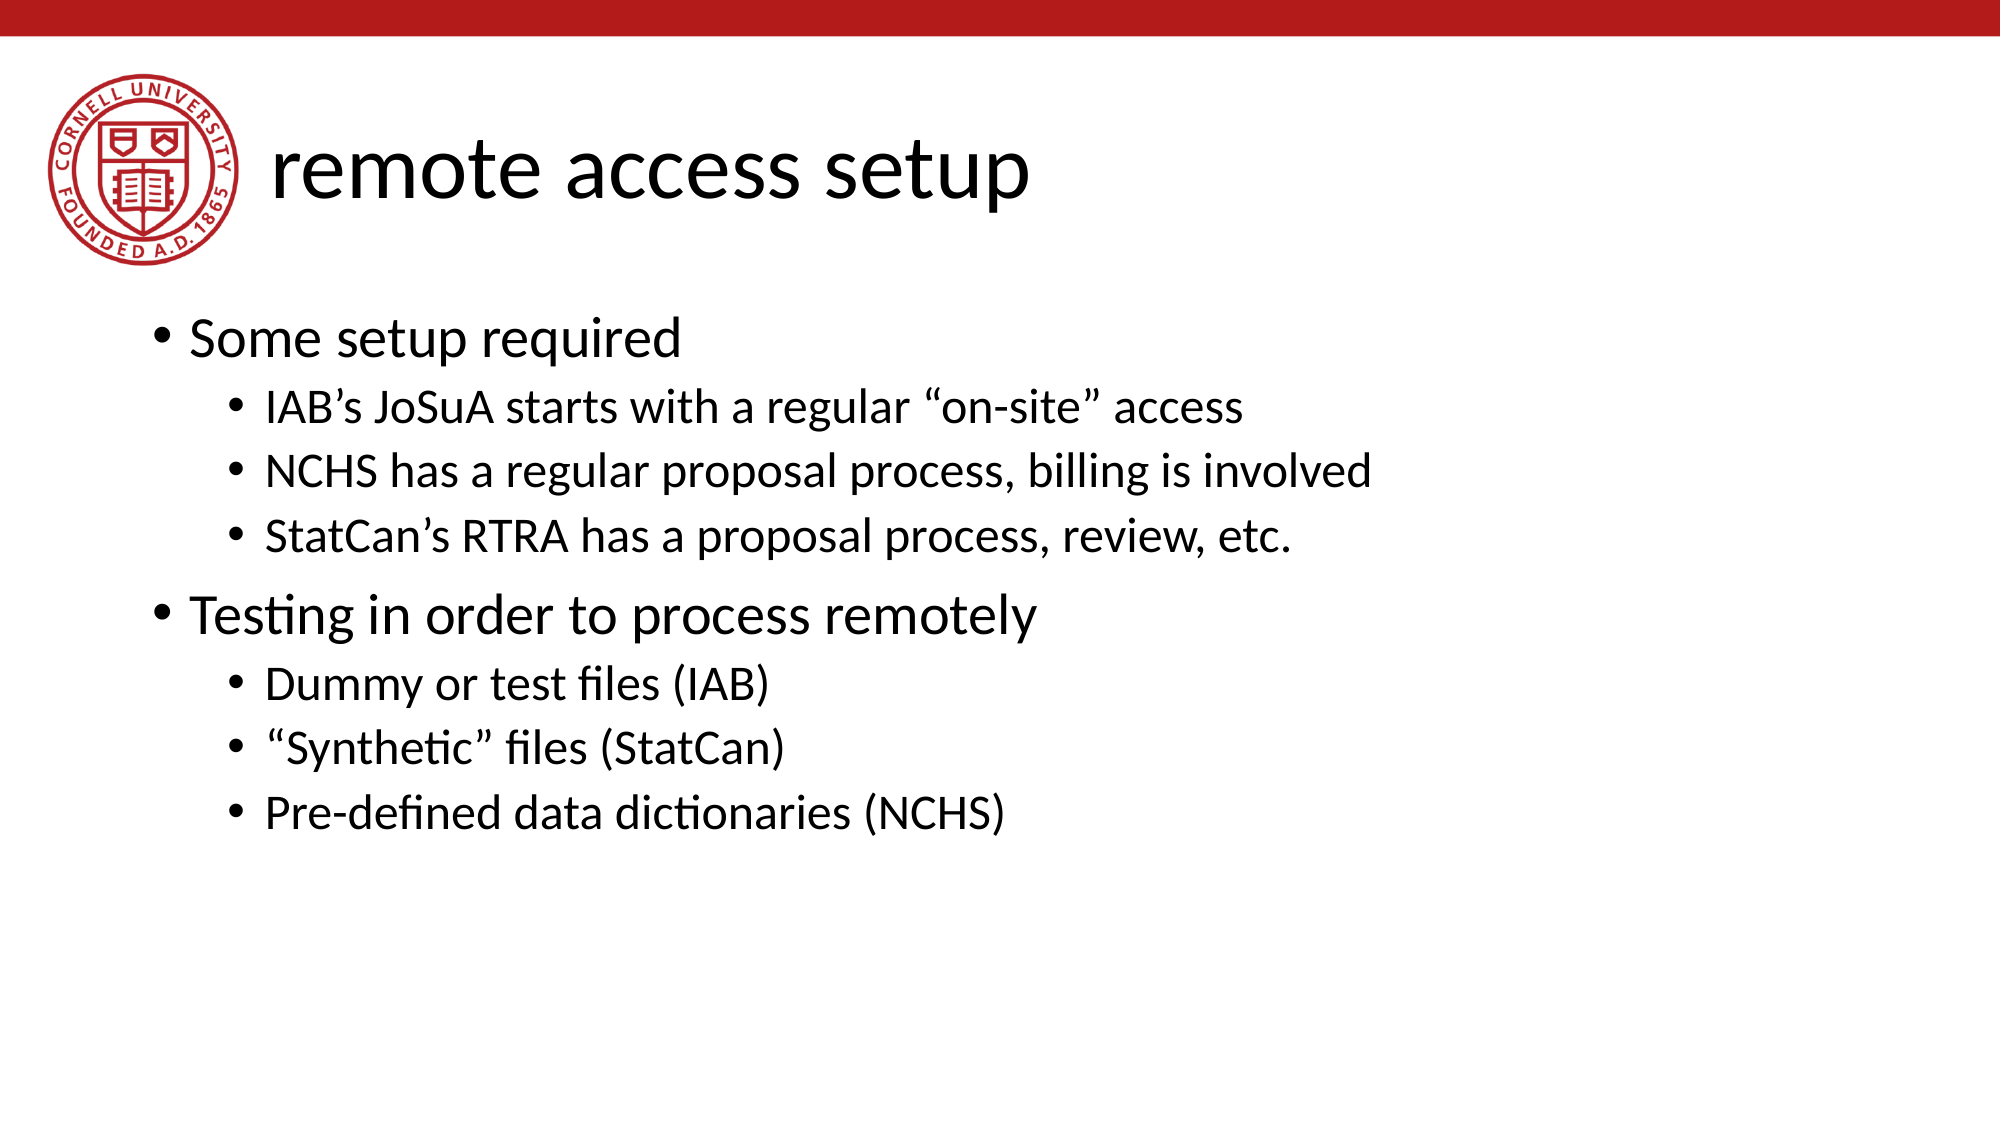

# remote access setup
Some setup required
IAB’s JoSuA starts with a regular “on-site” access
NCHS has a regular proposal process, billing is involved
StatCan’s RTRA has a proposal process, review, etc.
Testing in order to process remotely
Dummy or test files (IAB)
“Synthetic” files (StatCan)
Pre-defined data dictionaries (NCHS)